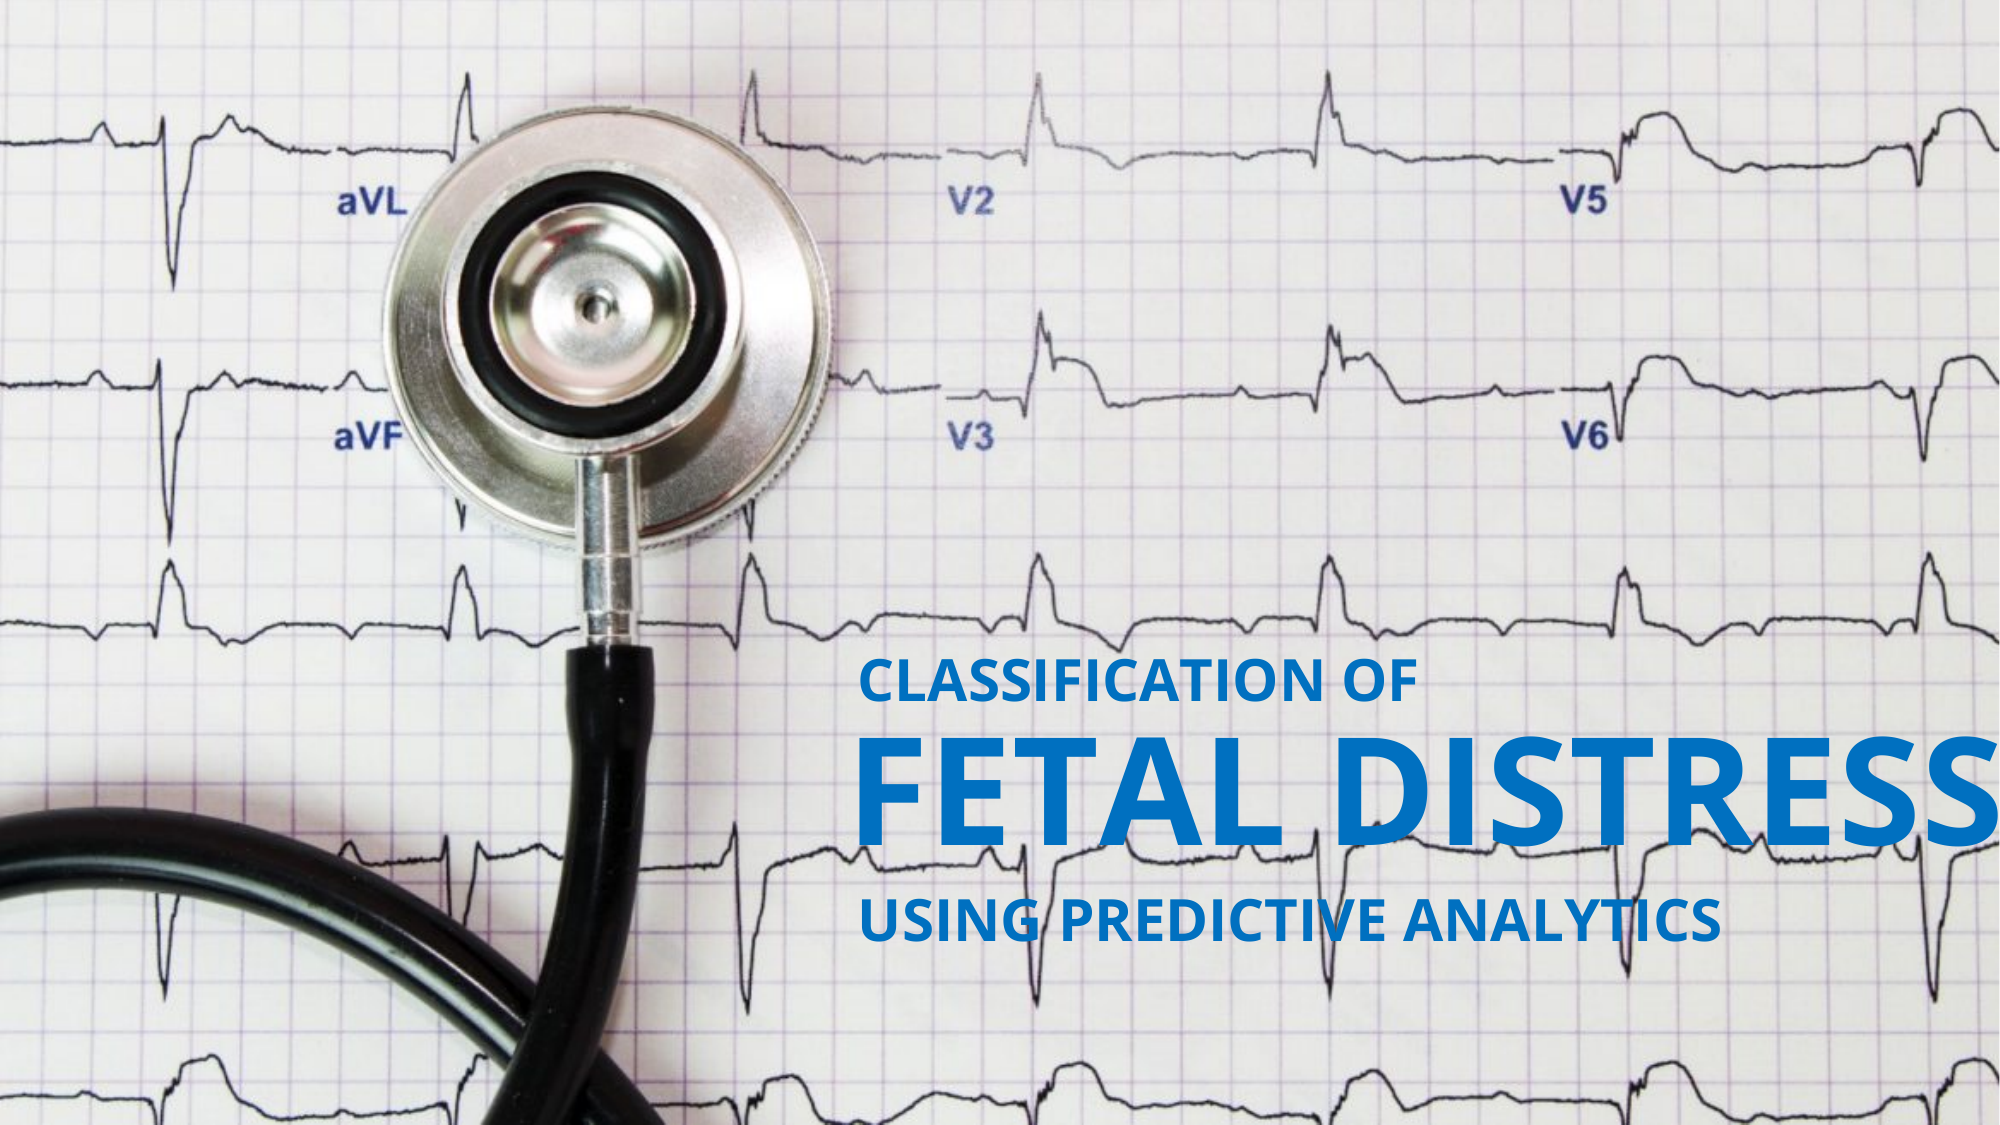

# FETAL DISTRESS
CLASSIFICATION OF
USING PREDICTIVE ANALYTICS